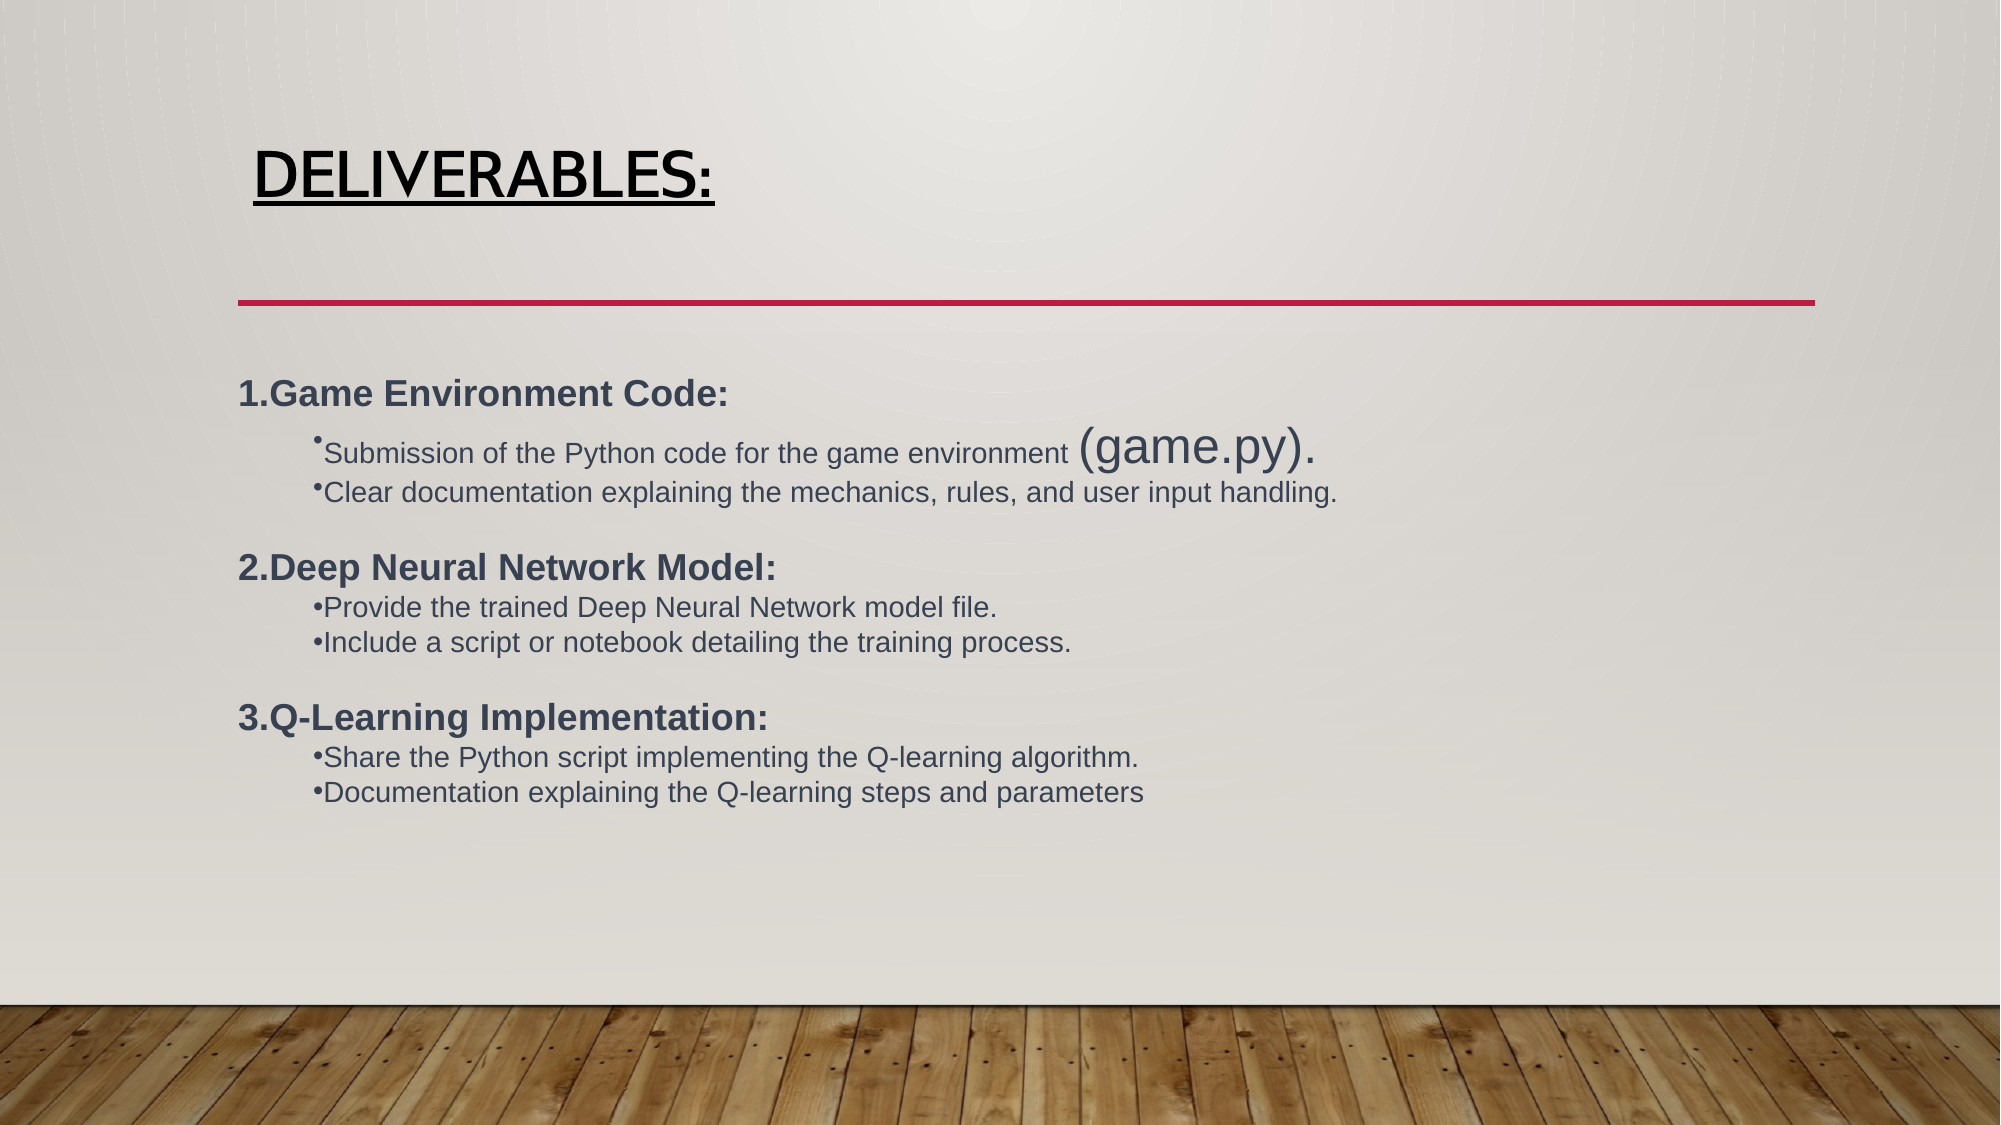

# DELIVERABLES:

Game Environment Code:
Submission of the Python code for the game environment (game.py).
Clear documentation explaining the mechanics, rules, and user input handling.

Deep Neural Network Model:
Provide the trained Deep Neural Network model file.
Include a script or notebook detailing the training process.

Q-Learning Implementation:
Share the Python script implementing the Q-learning algorithm.
Documentation explaining the Q-learning steps and parameters